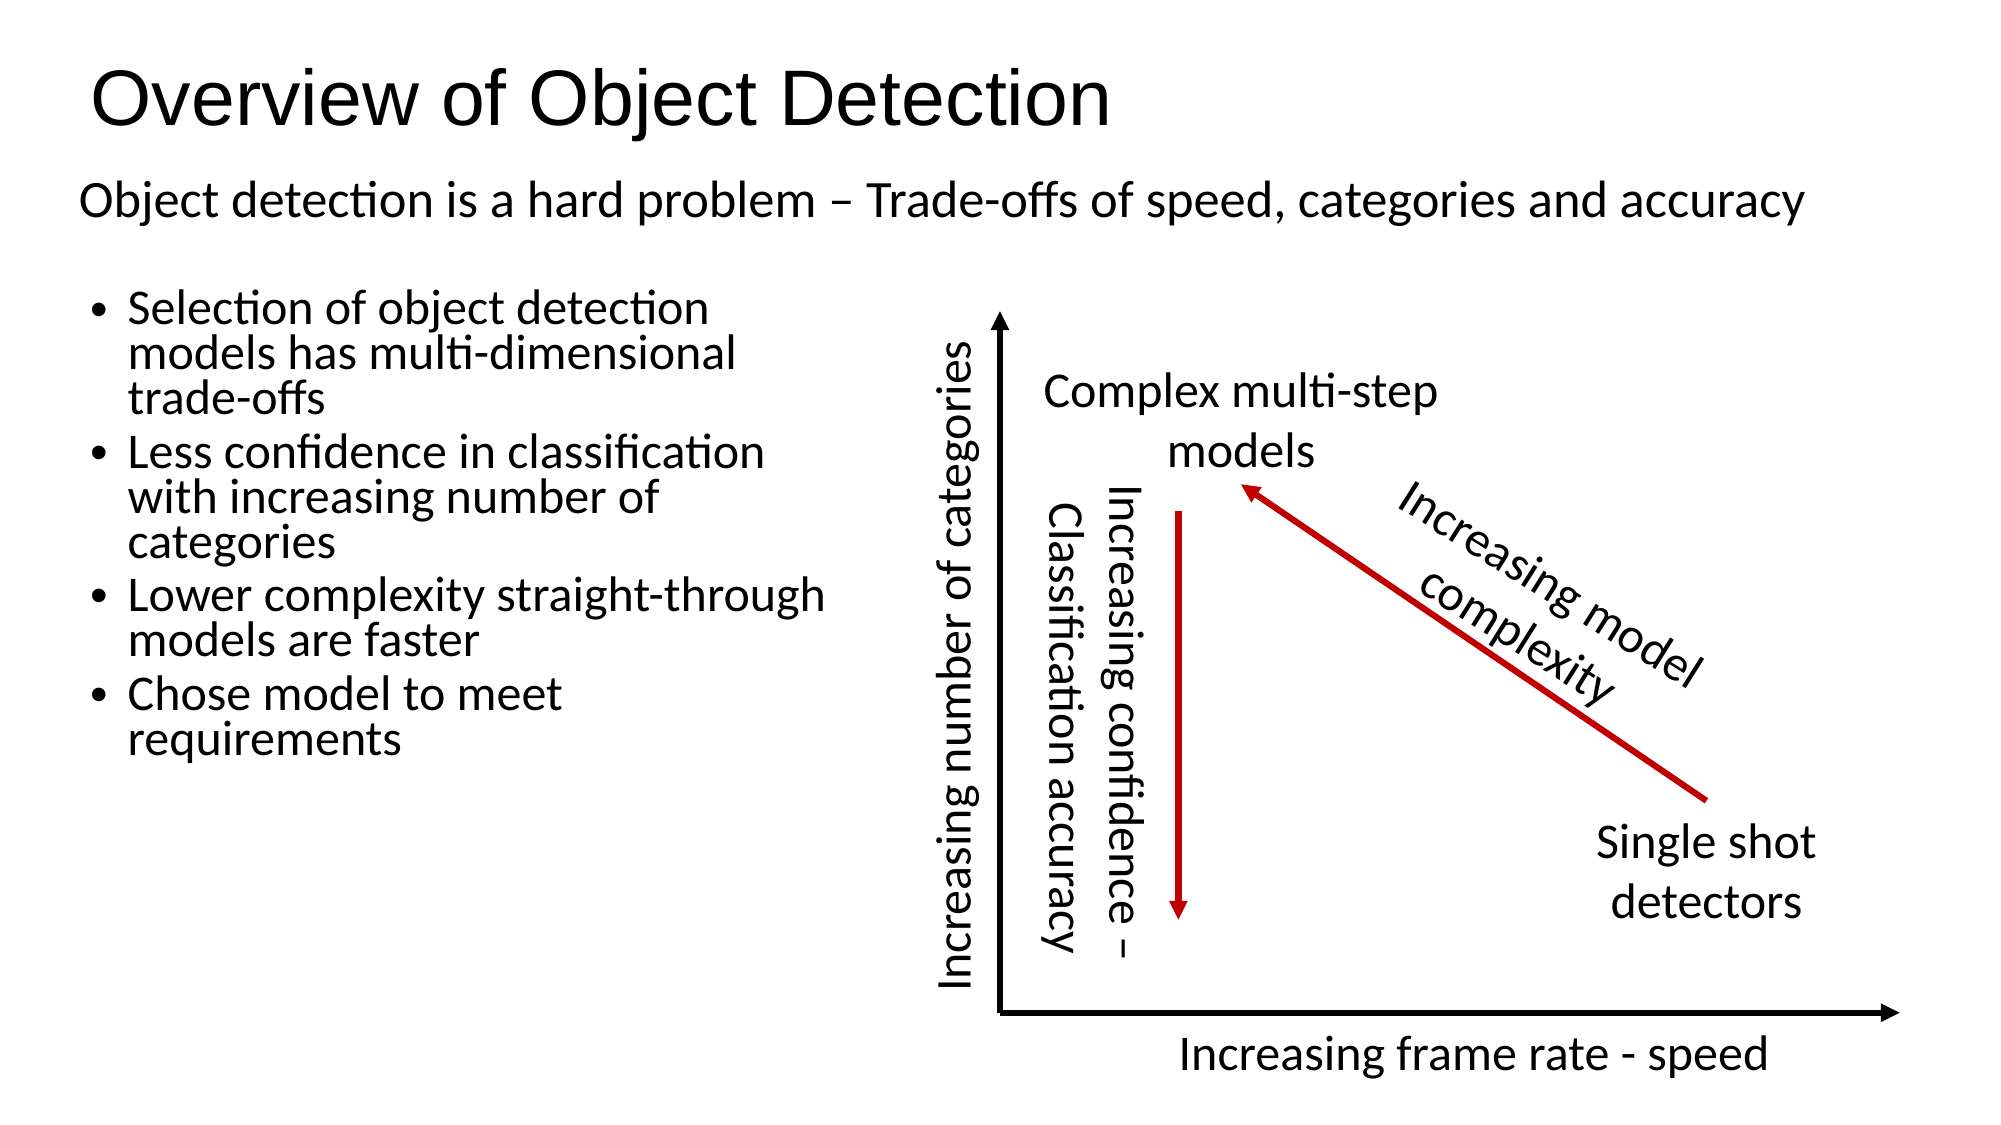

# Overview of Object Detection
Object detection is a hard problem – Trade-offs of speed, categories and accuracy

Selection of object detection models has multi-dimensional trade-offs
Less confidence in classification with increasing number of categories
Lower complexity straight-through models are faster
Chose model to meet requirements

Complex multi-step models
Increasing model complexity
Increasing number of categories
Increasing confidence –
Classification accuracy
Single shot detectors
Increasing frame rate - speed